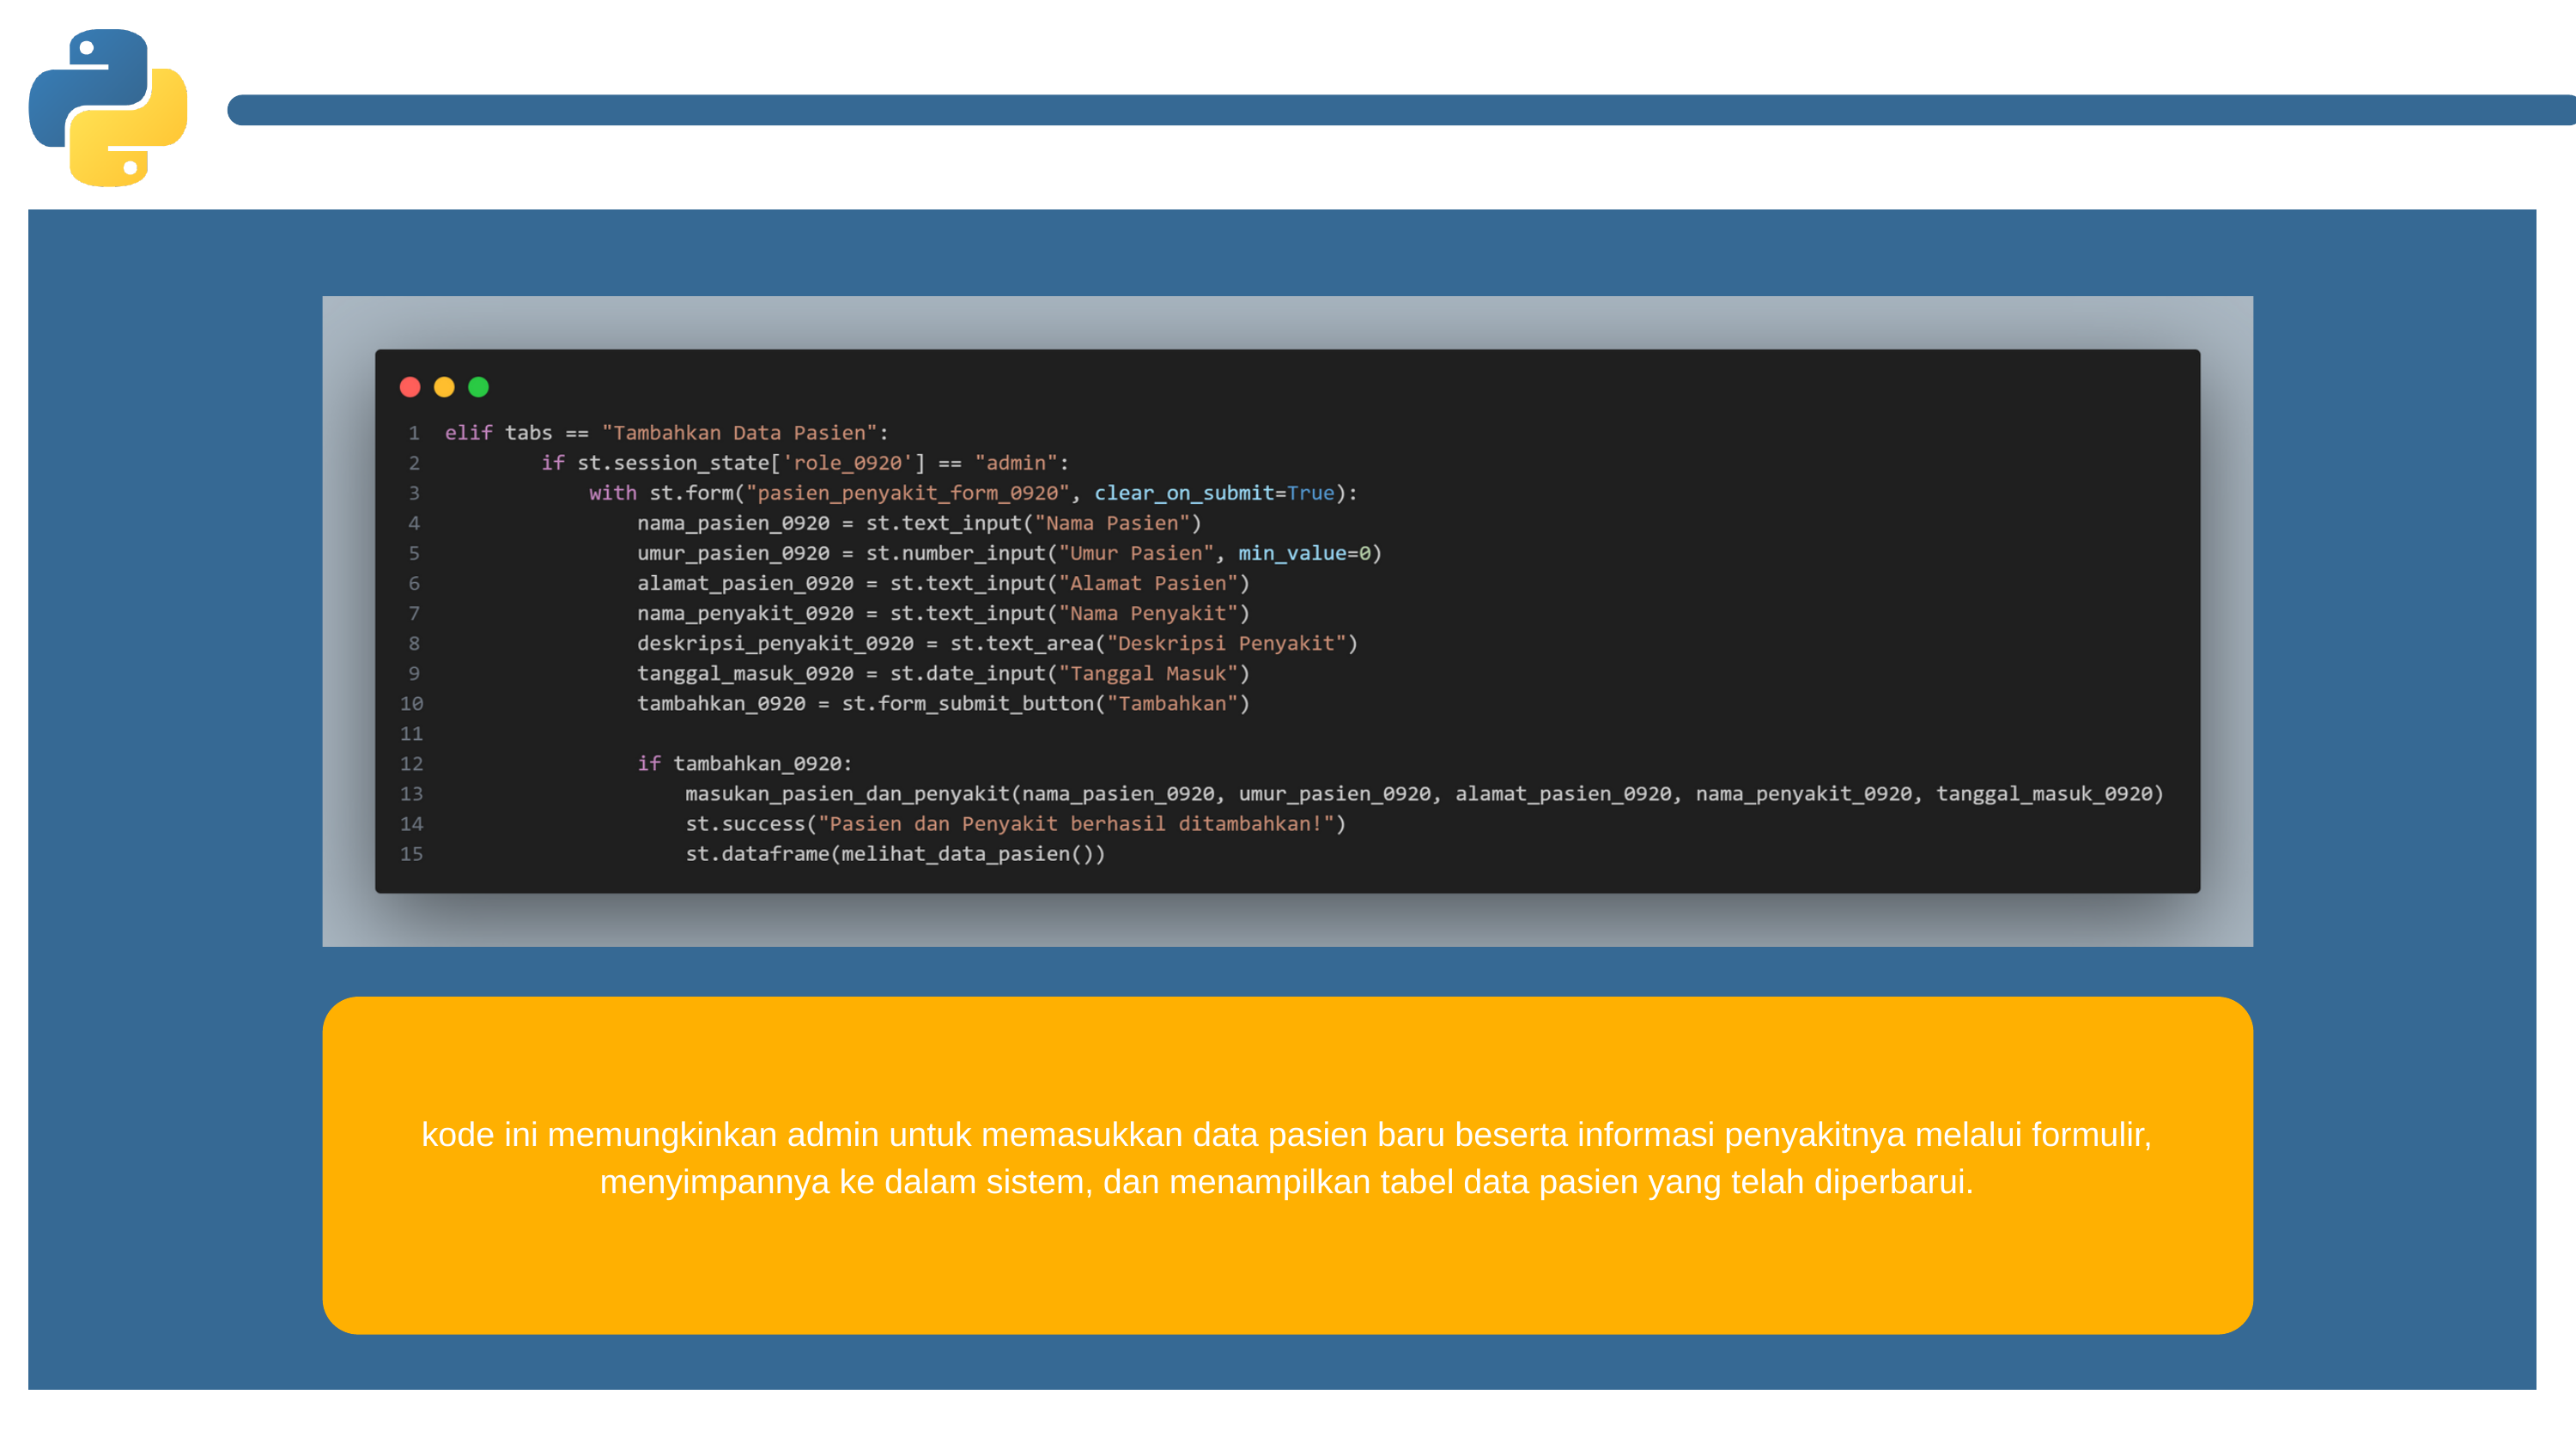

kode ini memungkinkan admin untuk memasukkan data pasien baru beserta informasi penyakitnya melalui formulir, menyimpannya ke dalam sistem, dan menampilkan tabel data pasien yang telah diperbarui.